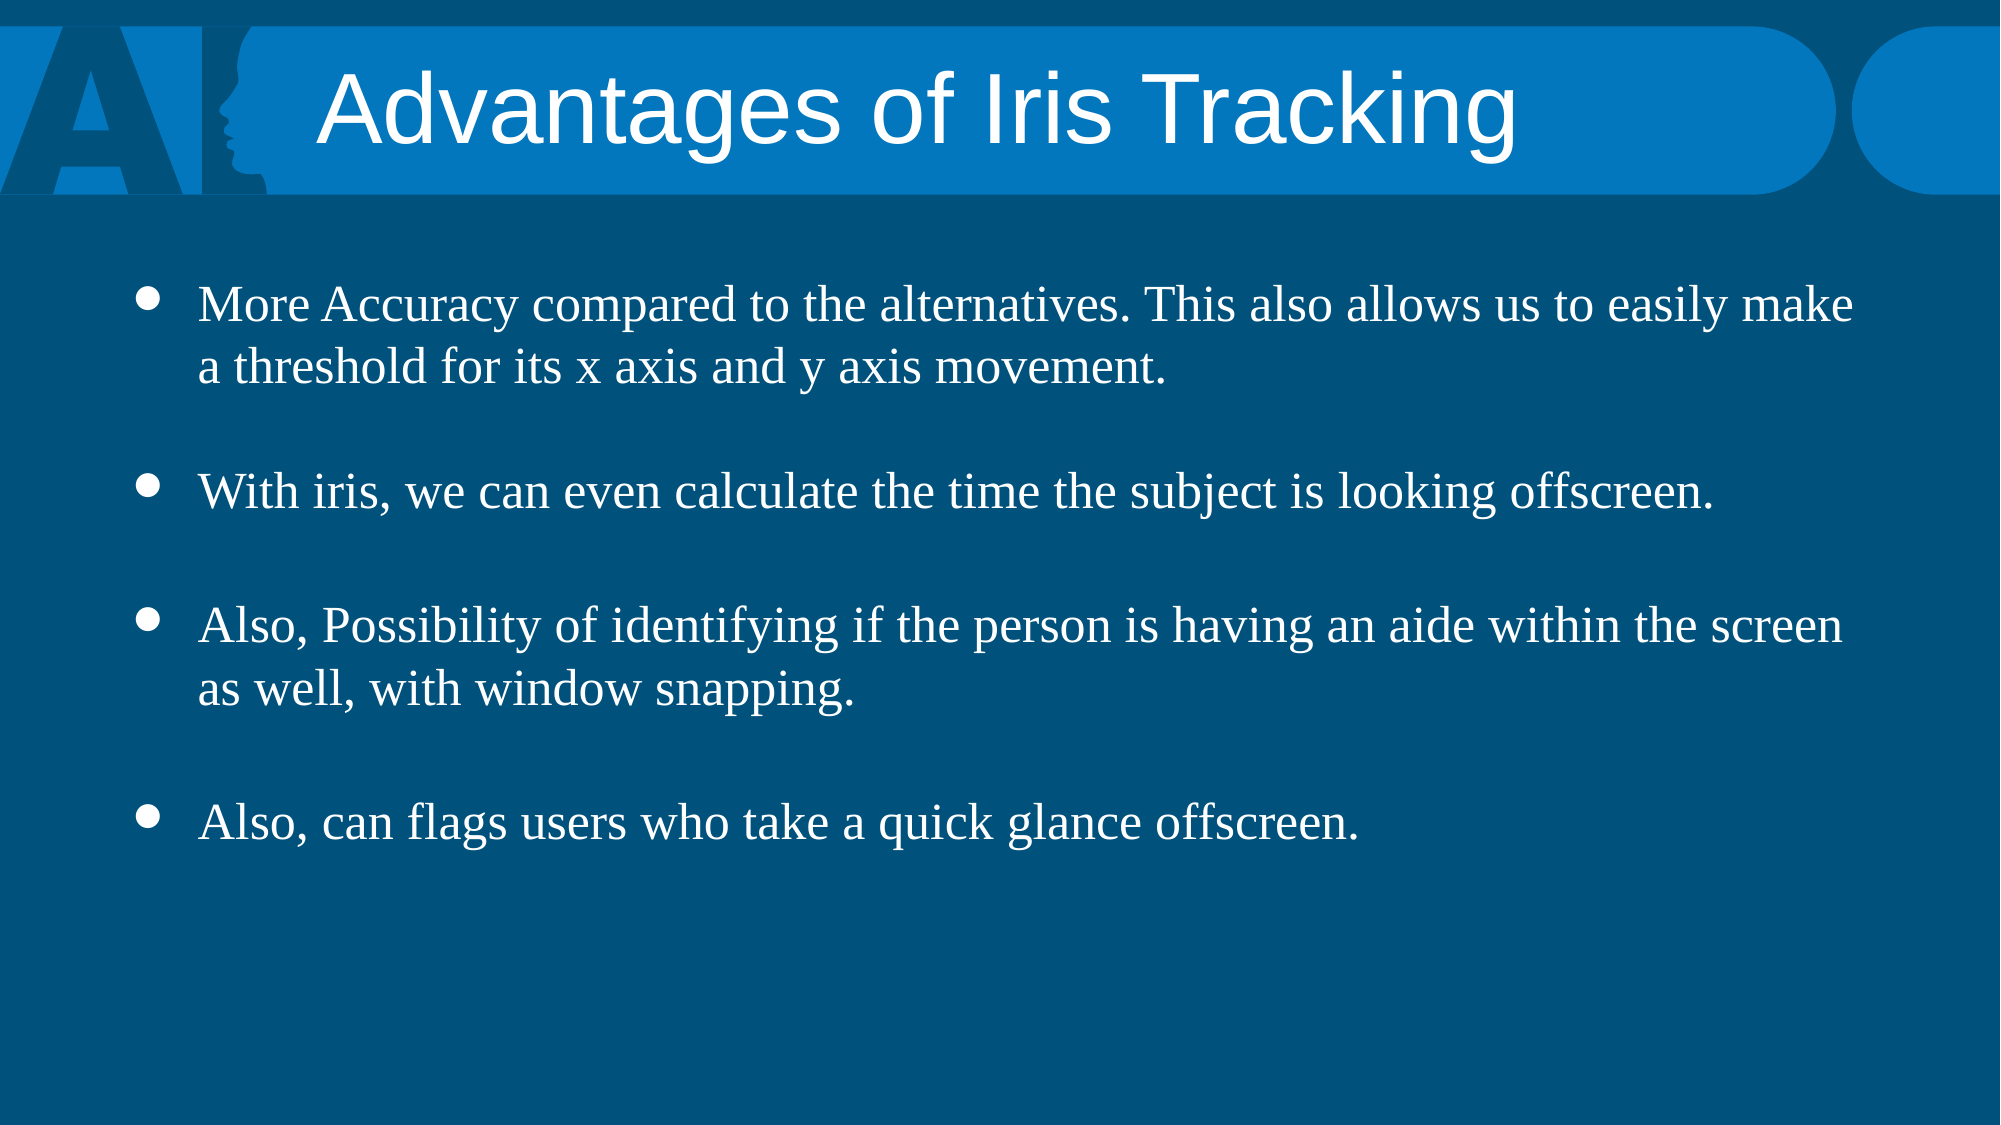

Advantages of Iris Tracking
More Accuracy compared to the alternatives. This also allows us to easily make a threshold for its x axis and y axis movement.

With iris, we can even calculate the time the subject is looking offscreen.

Also, Possibility of identifying if the person is having an aide within the screen as well, with window snapping.

Also, can flags users who take a quick glance offscreen.